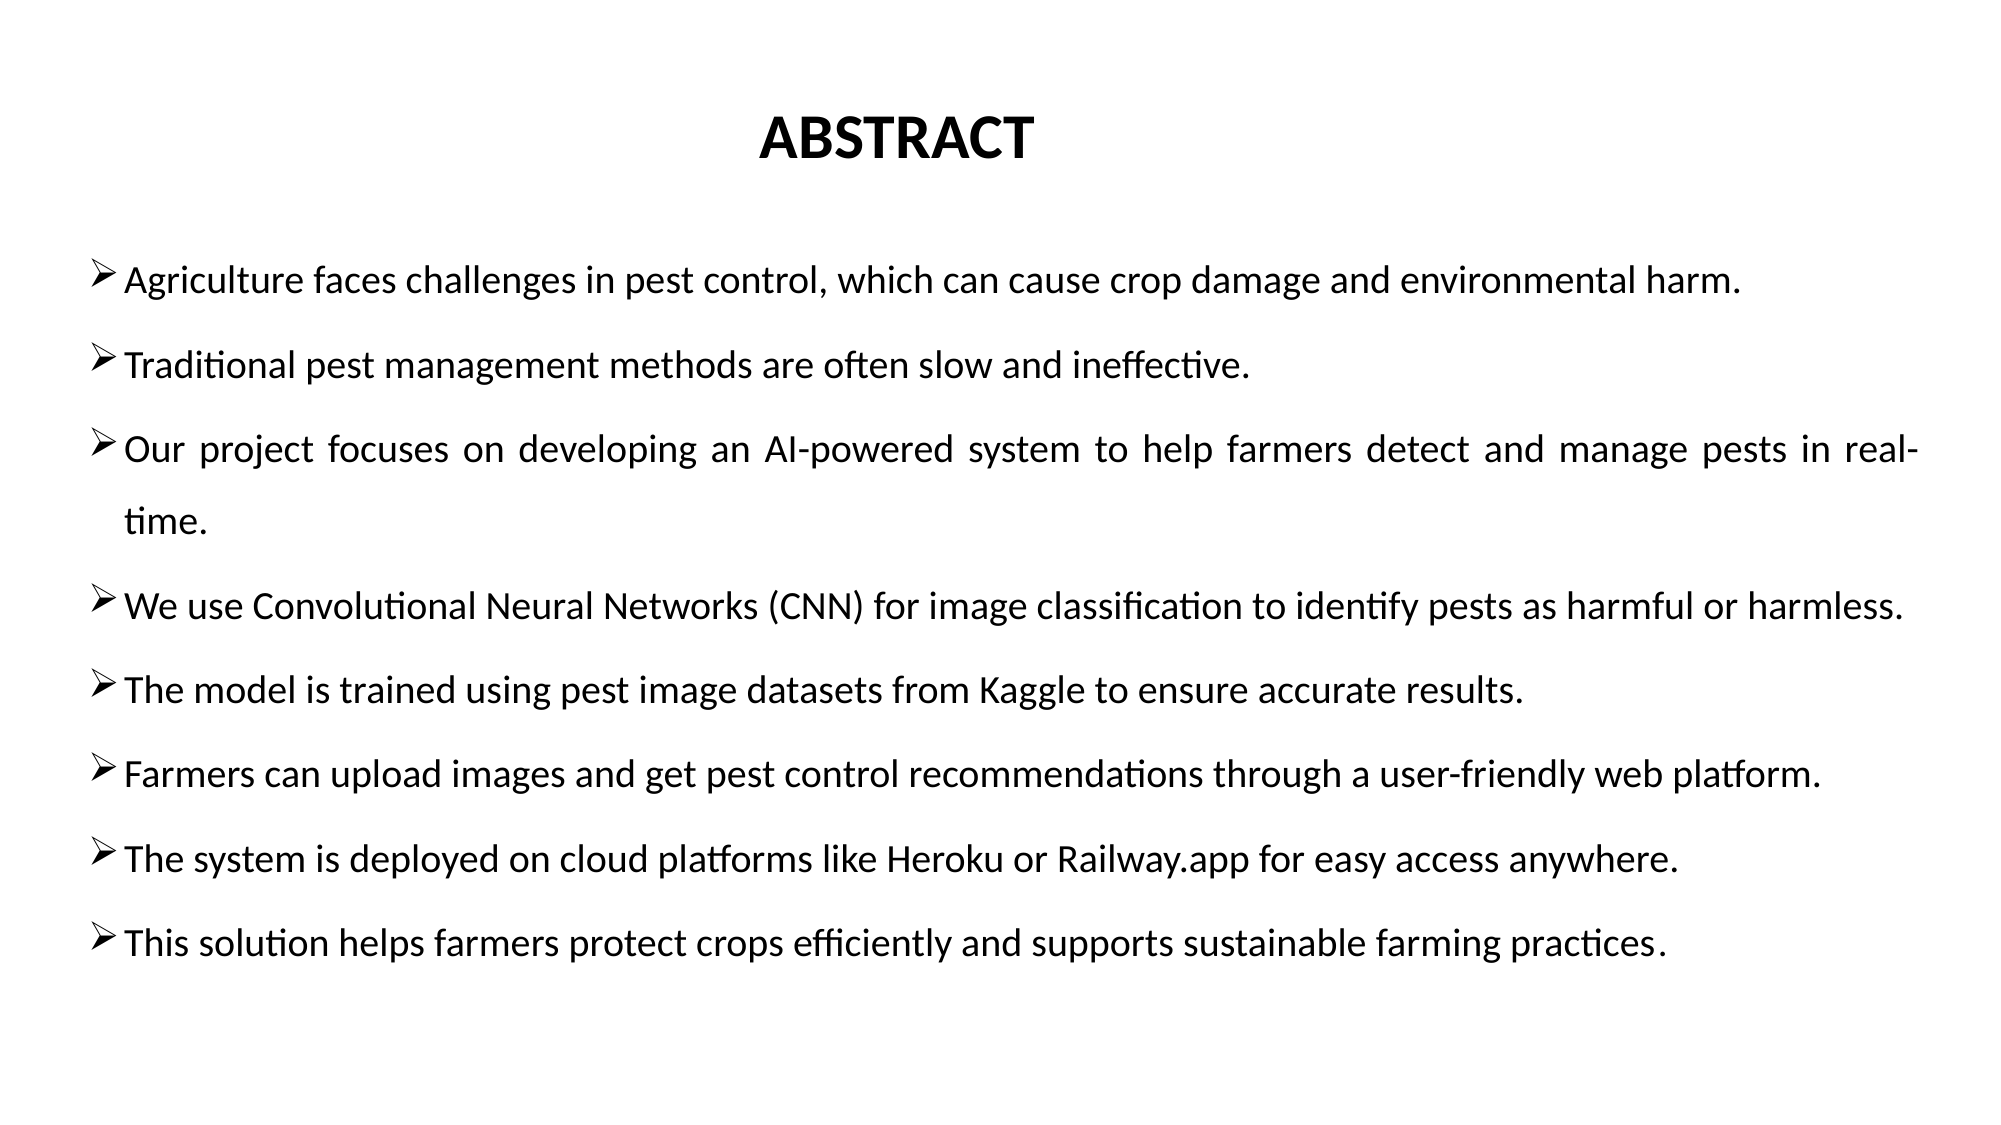

ABSTRACT

Agriculture faces challenges in pest control, which can cause crop damage and environmental harm.
Traditional pest management methods are often slow and ineffective.
Our project focuses on developing an AI-powered system to help farmers detect and manage pests in real-time.
We use Convolutional Neural Networks (CNN) for image classification to identify pests as harmful or harmless.
The model is trained using pest image datasets from Kaggle to ensure accurate results.
Farmers can upload images and get pest control recommendations through a user-friendly web platform.
The system is deployed on cloud platforms like Heroku or Railway.app for easy access anywhere.
This solution helps farmers protect crops efficiently and supports sustainable farming practices.